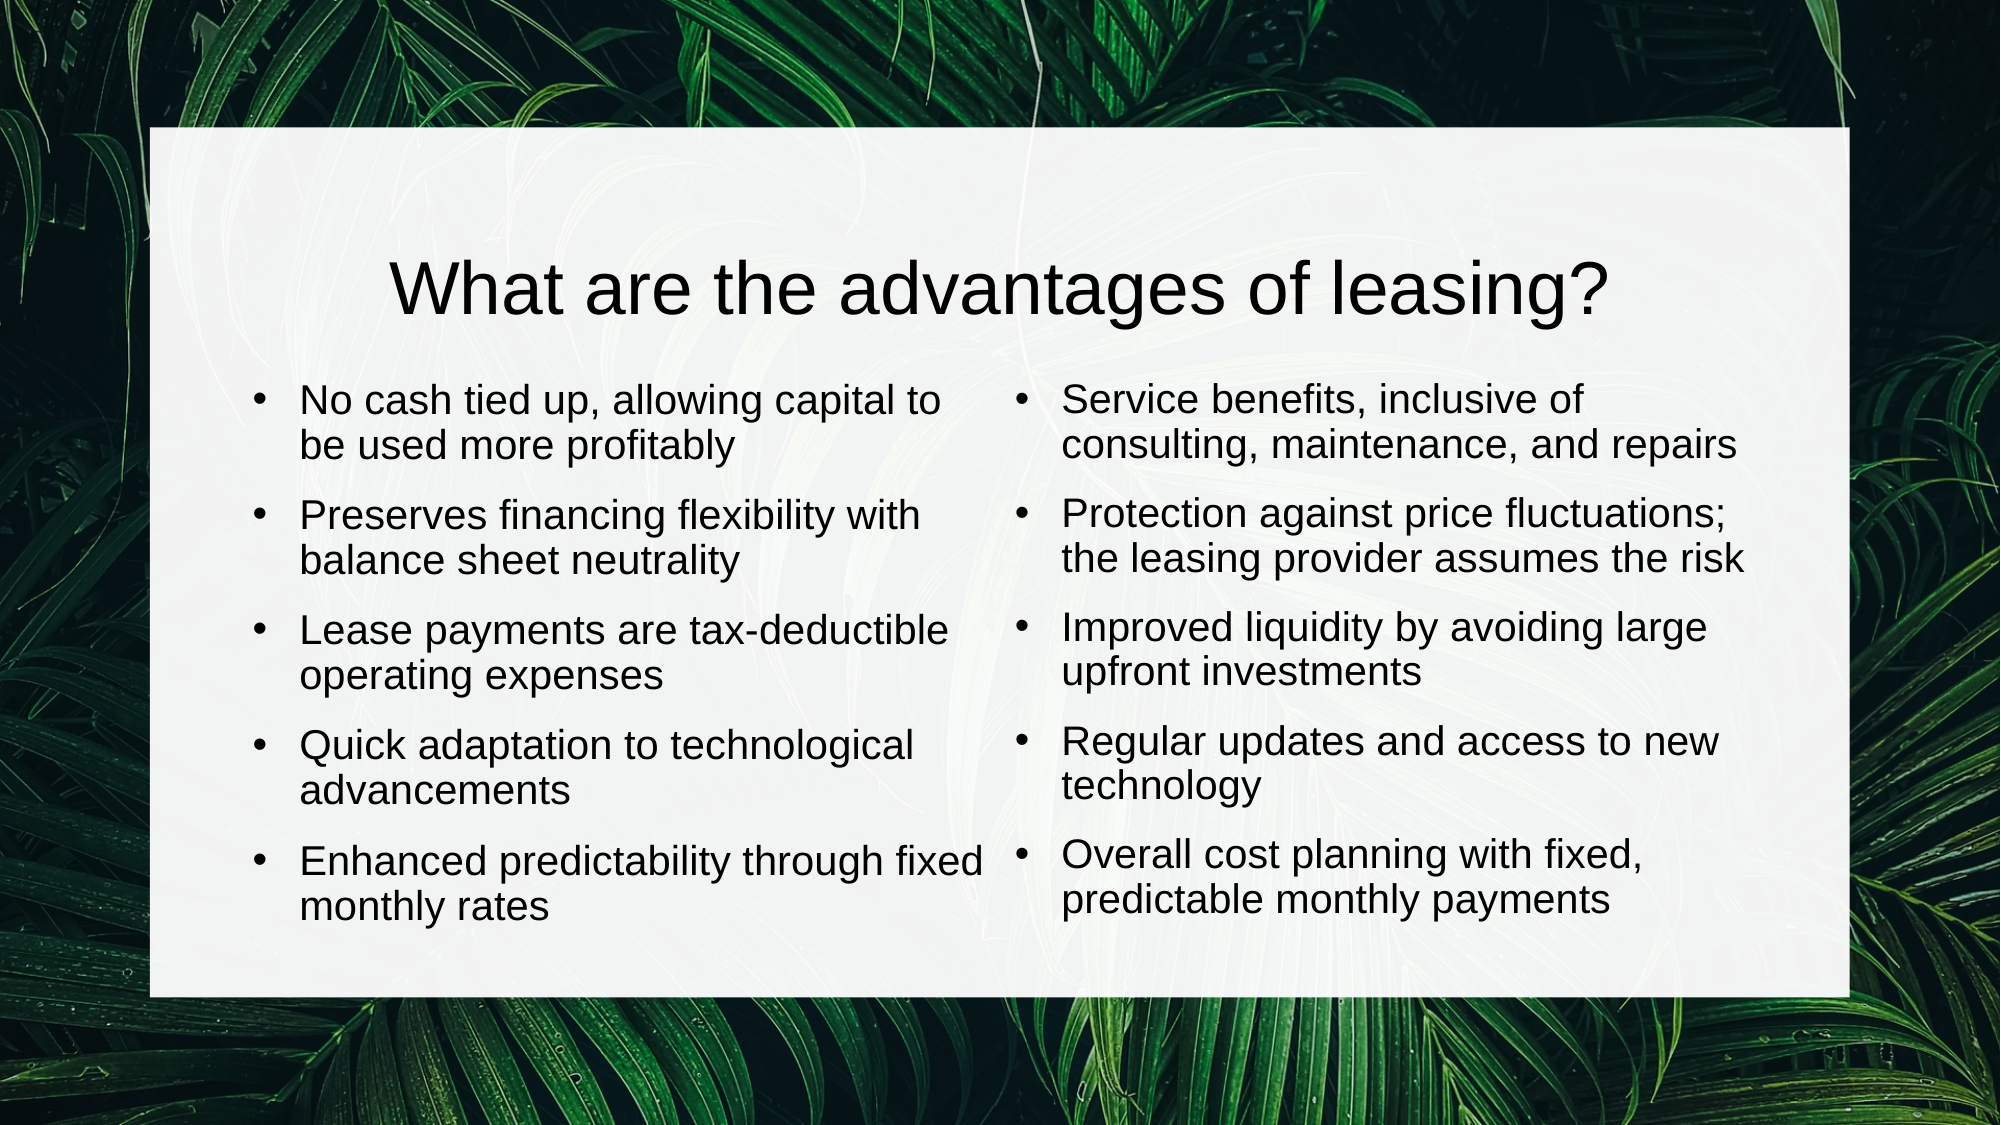

# What are the advantages of leasing?
No cash tied up, allowing capital to be used more profitably
Preserves financing flexibility with balance sheet neutrality
Lease payments are tax-deductible operating expenses
Quick adaptation to technological advancements
Enhanced predictability through fixed monthly rates
Service benefits, inclusive of consulting, maintenance, and repairs
Protection against price fluctuations; the leasing provider assumes the risk
Improved liquidity by avoiding large upfront investments
Regular updates and access to new technology
Overall cost planning with fixed, predictable monthly payments